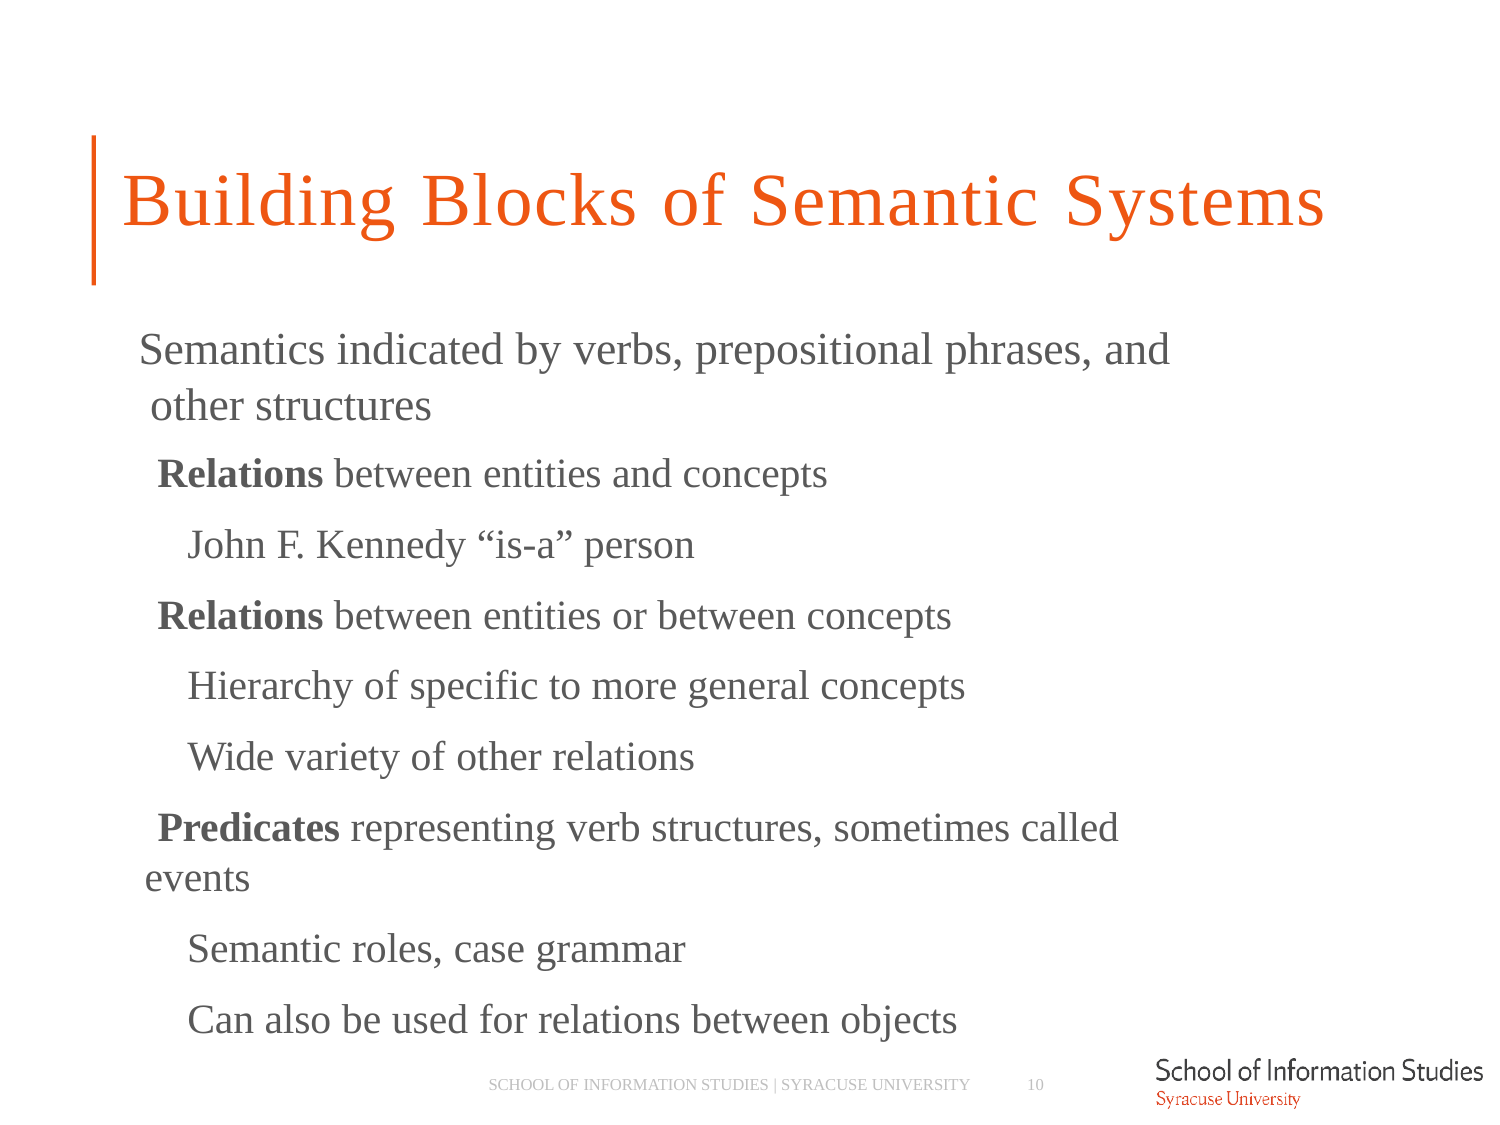

# Building Blocks of Semantic Systems
Semantics indicated by verbs, prepositional phrases, and  other structures
­ Relations between entities and concepts
­ John F. Kennedy “is-a” person
­ Relations between entities or between concepts
­ Hierarchy of specific to more general concepts
­ Wide variety of other relations
­ Predicates representing verb structures, sometimes called events
­ Semantic roles, case grammar
­ Can also be used for relations between objects
SCHOOL OF INFORMATION STUDIES | SYRACUSE UNIVERSITY
10